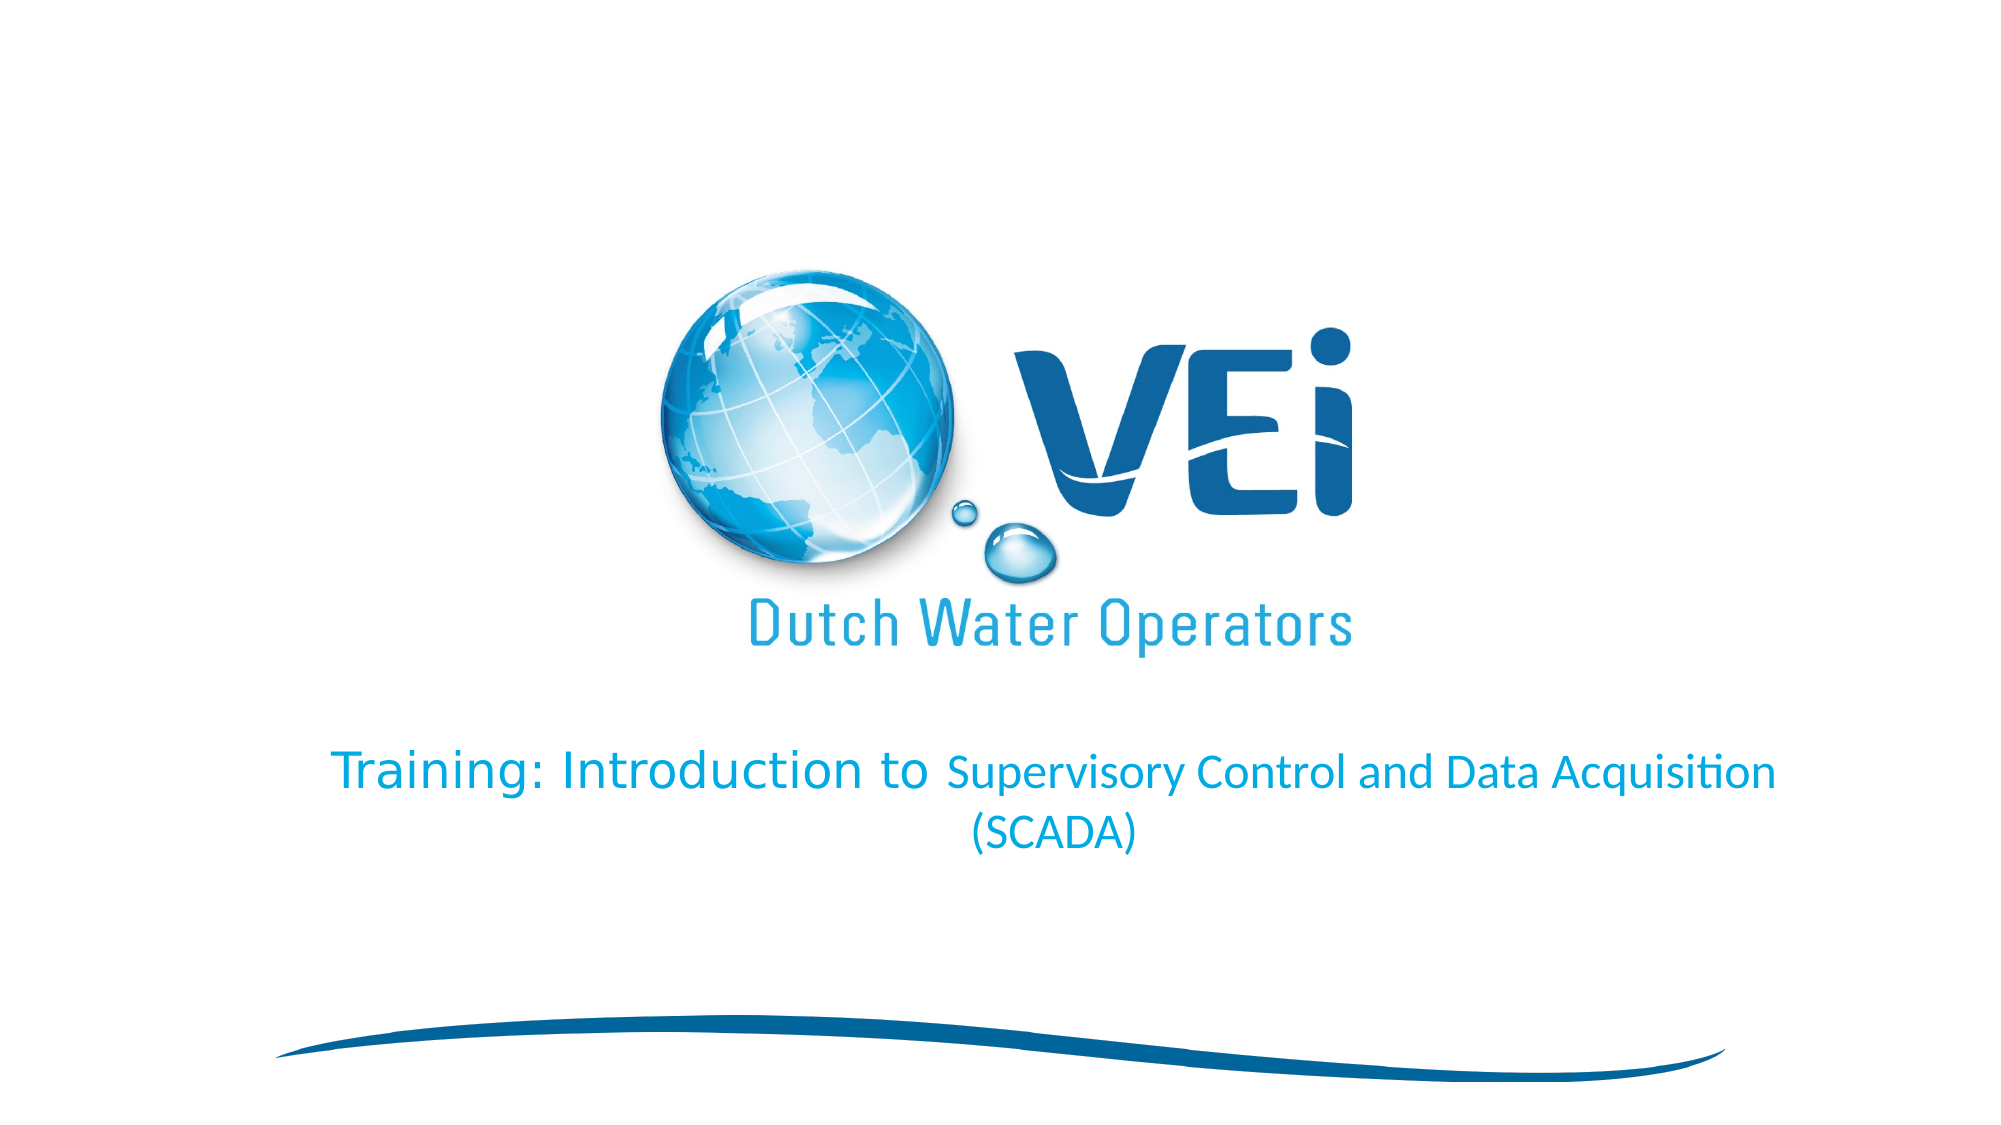

Training: Introduction to Supervisory Control and Data Acquisition (SCADA)